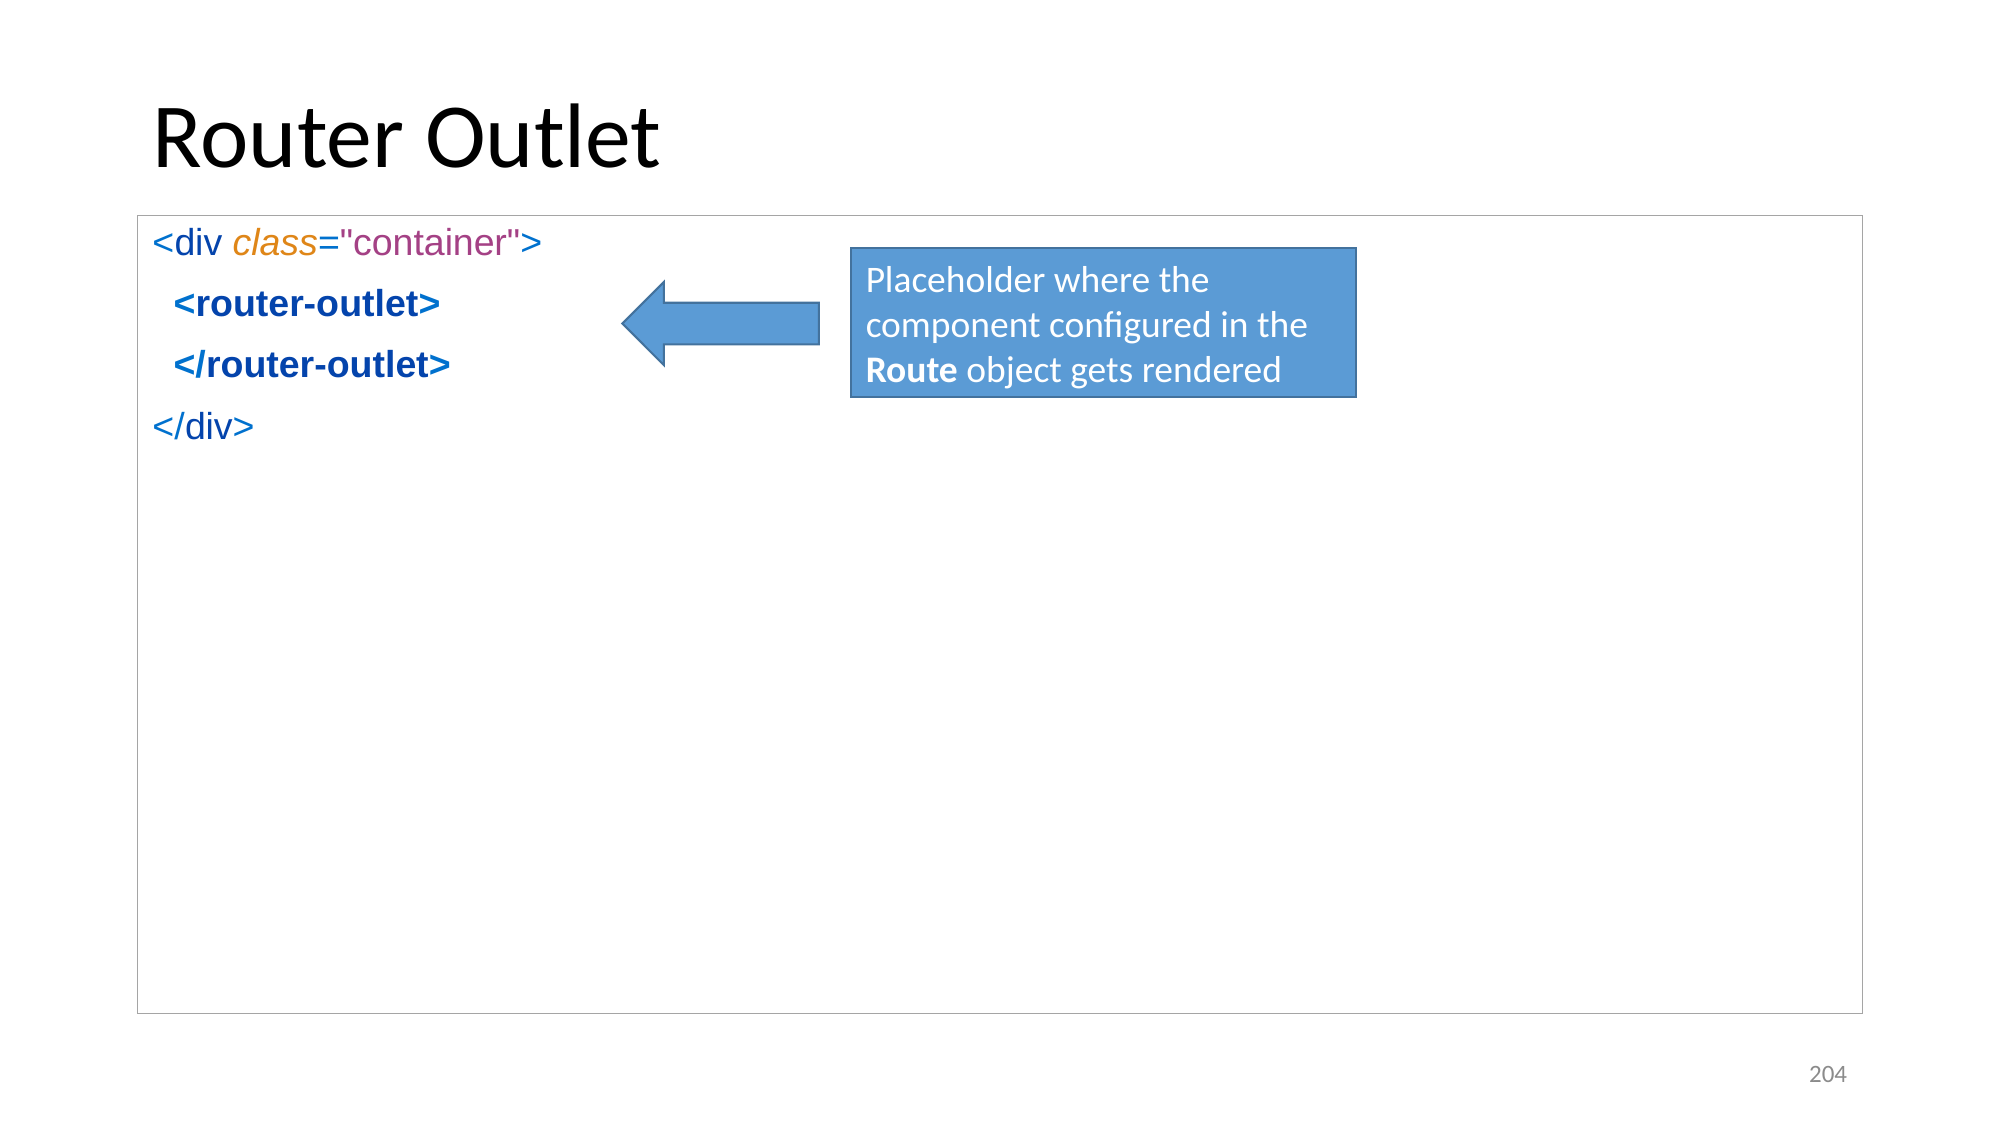

# Router Outlet
<div class="container">
  <router-outlet>
  </router-outlet>
</div>
Placeholder where the component configured in the Route object gets rendered

204